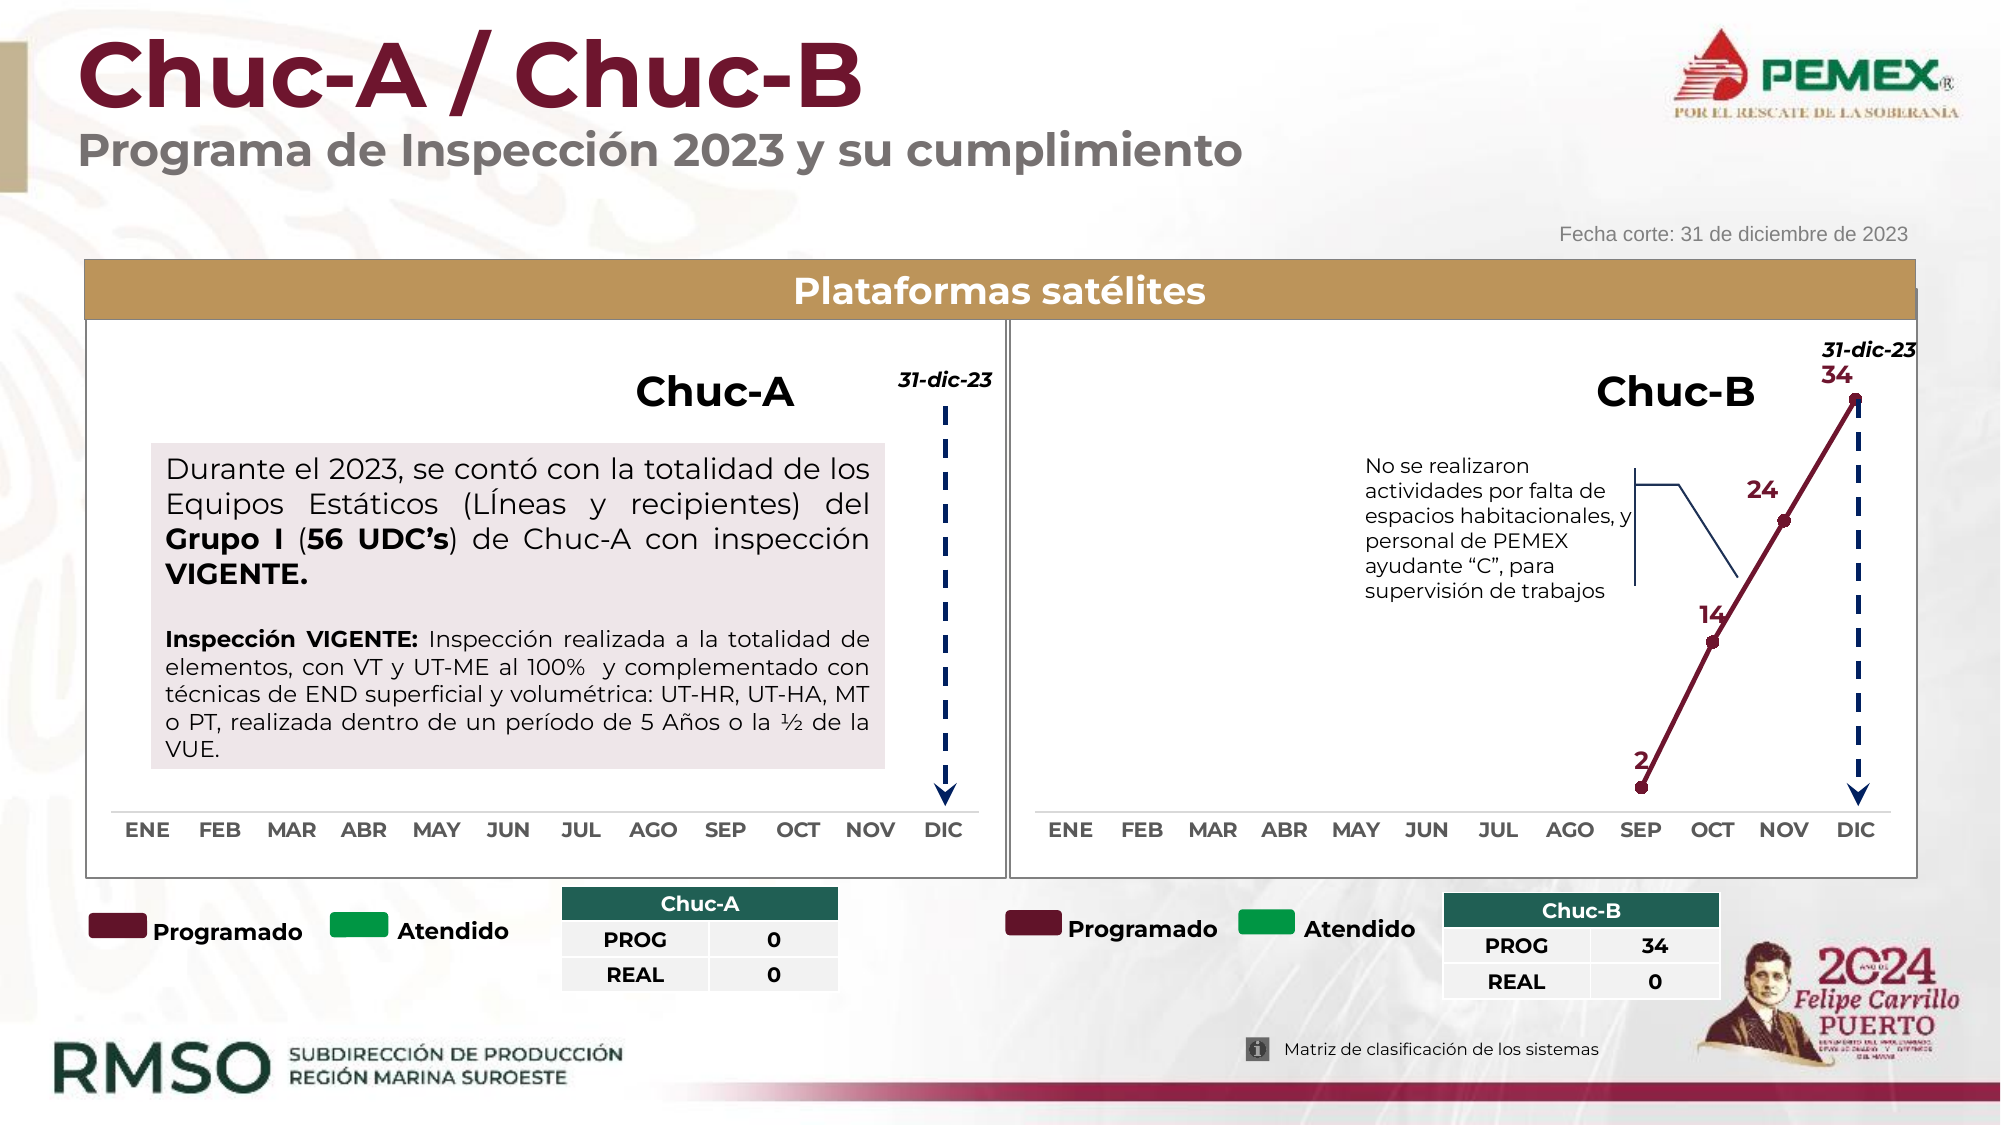

# Chuc-A / Chuc-B Programa de Inspección 2023 y su cumplimiento
Fecha corte: 31 de diciembre de 2023
Plataformas satélites

### Chart

| Category | Programado | Realizado |
|---|---|---|
| ENE | None | None |
| FEB | None | None |
| MAR | None | None |
| ABR | None | None |
| MAY | None | None |
| JUN | None | None |
| JUL | None | None |
| AGO | None | None |
| SEP | None | None |
| OCT | None | None |
| NOV | None | None |
| DIC | None | None |

### Chart

| Category | Programado | Realizado |
|---|---|---|
| ENE | None | None |
| FEB | None | None |
| MAR | None | None |
| ABR | None | None |
| MAY | None | None |
| JUN | None | None |
| JUL | None | None |
| AGO | None | None |
| SEP | 2.0 | None |
| OCT | 14.0 | None |
| NOV | 24.0 | None |
| DIC | 34.0 | None |
31-dic-23
Chuc-A
Chuc-B
31-dic-23
Durante el 2023, se contó con la totalidad de los Equipos Estáticos (LÍneas y recipientes) del Grupo I (56 UDC’s) de Chuc-A con inspección VIGENTE.

Inspección VIGENTE: Inspección realizada a la totalidad de elementos, con VT y UT-ME al 100%  y complementado con técnicas de END superficial y volumétrica: UT-HR, UT-HA, MT o PT, realizada dentro de un período de 5 Años o la ½ de la VUE.
No se realizaron actividades por falta de espacios habitacionales, y personal de PEMEX ayudante “C”, para supervisión de trabajos
| Chuc-A |  |
| --- | --- |
| PROG | 0 |
| REAL | 0 |
| Chuc-B |  |
| --- | --- |
| PROG | 34 |
| REAL | 0 |
Atendido

Programado

Atendido

Programado

Matriz de clasificación de los sistemas